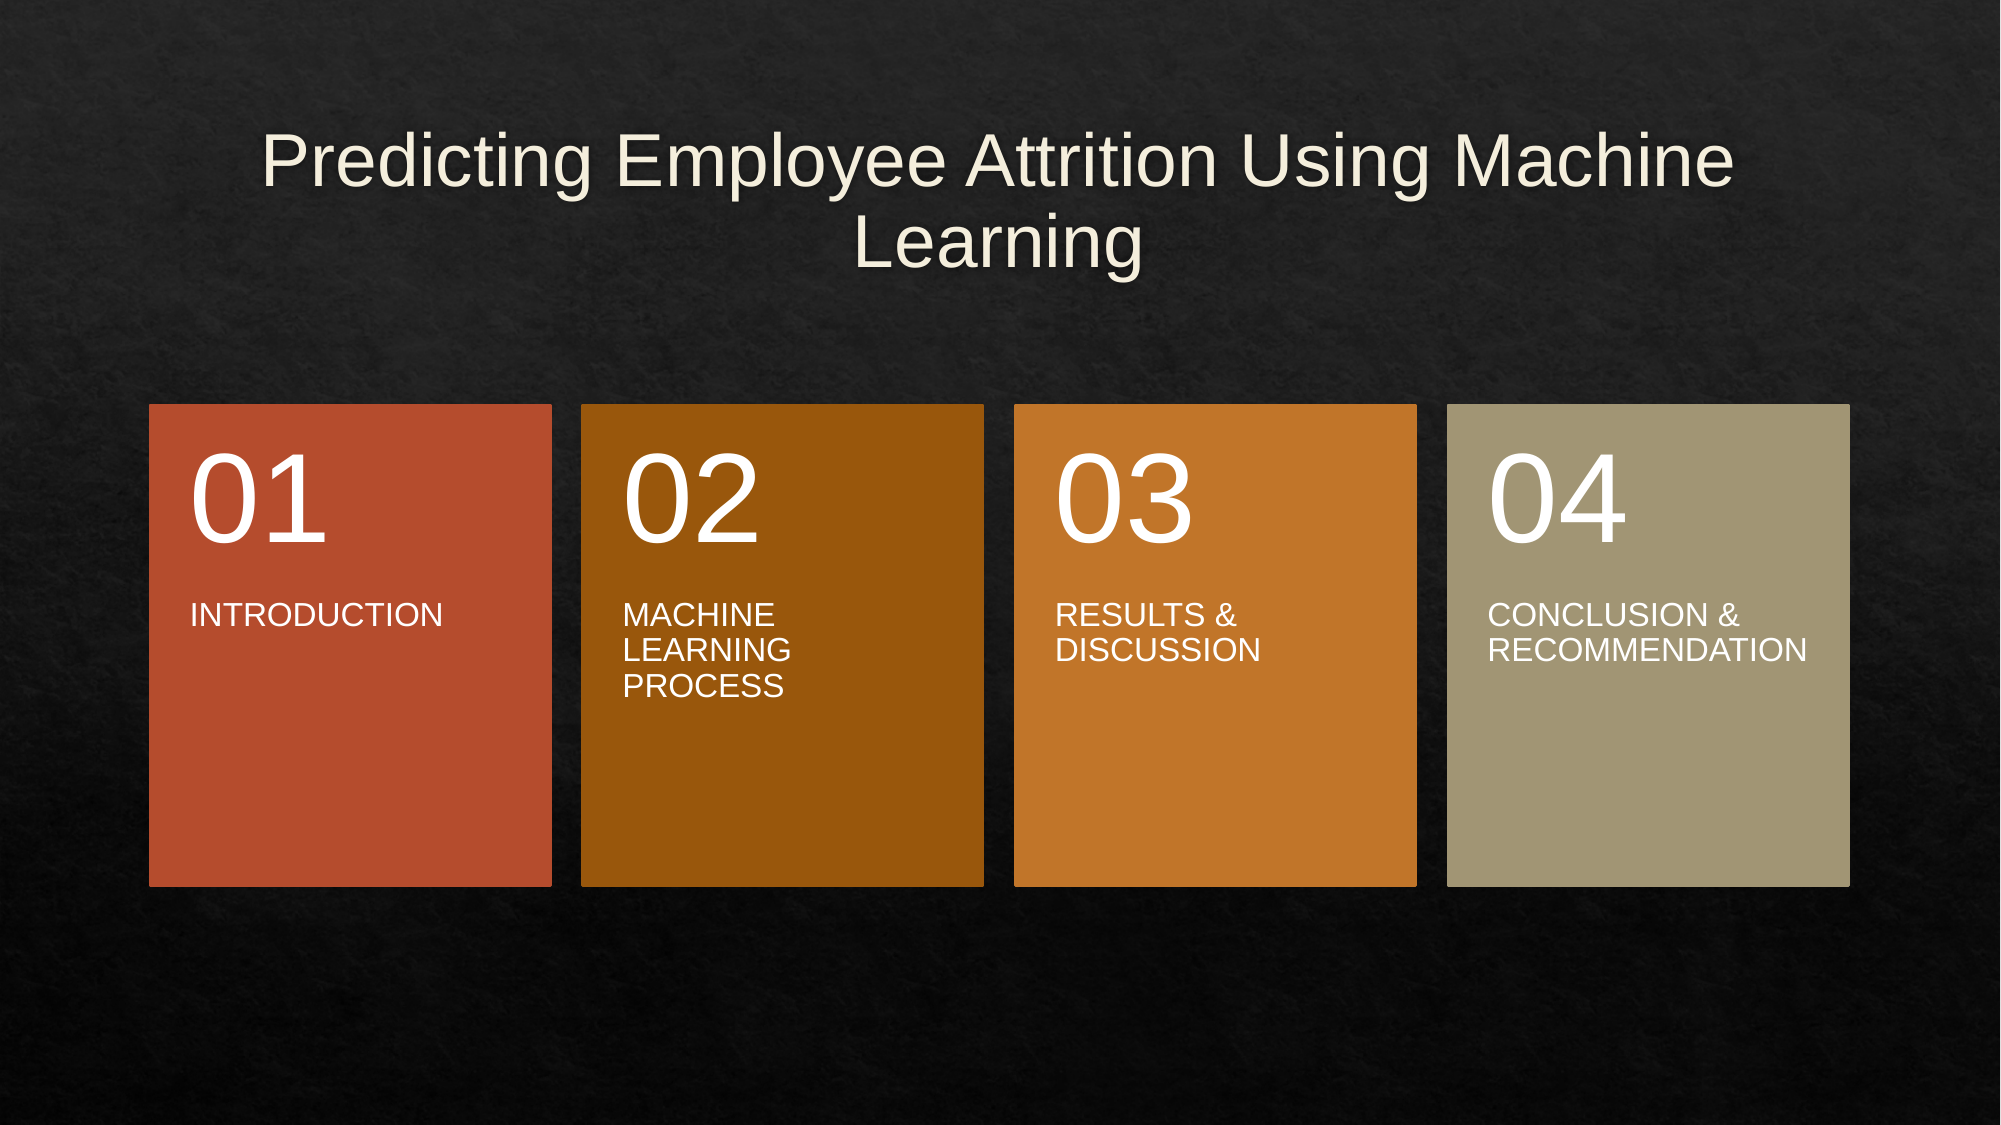

# Predicting Employee Attrition Using Machine Learning
Introduction
01
Machine Learning Process
02
Results & Discussion
03
Conclusion & Recommendation
04